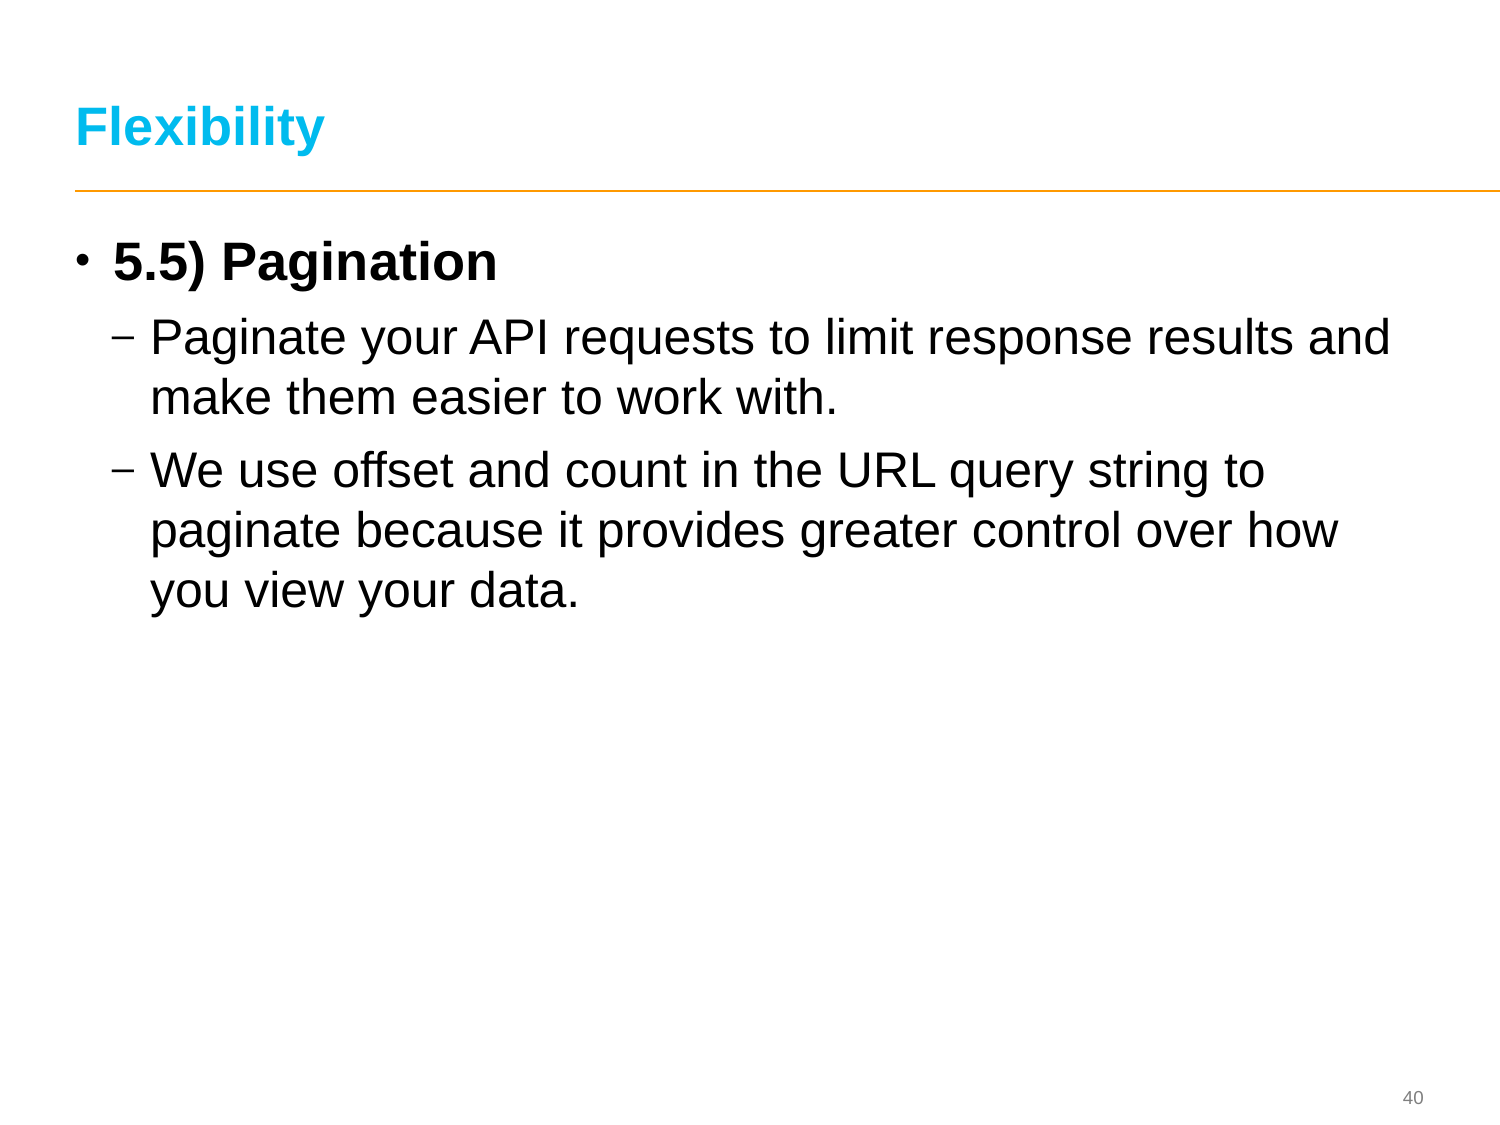

# Flexibility
5.5) Pagination
Paginate your API requests to limit response results and make them easier to work with.
We use offset and count in the URL query string to paginate because it provides greater control over how you view your data.